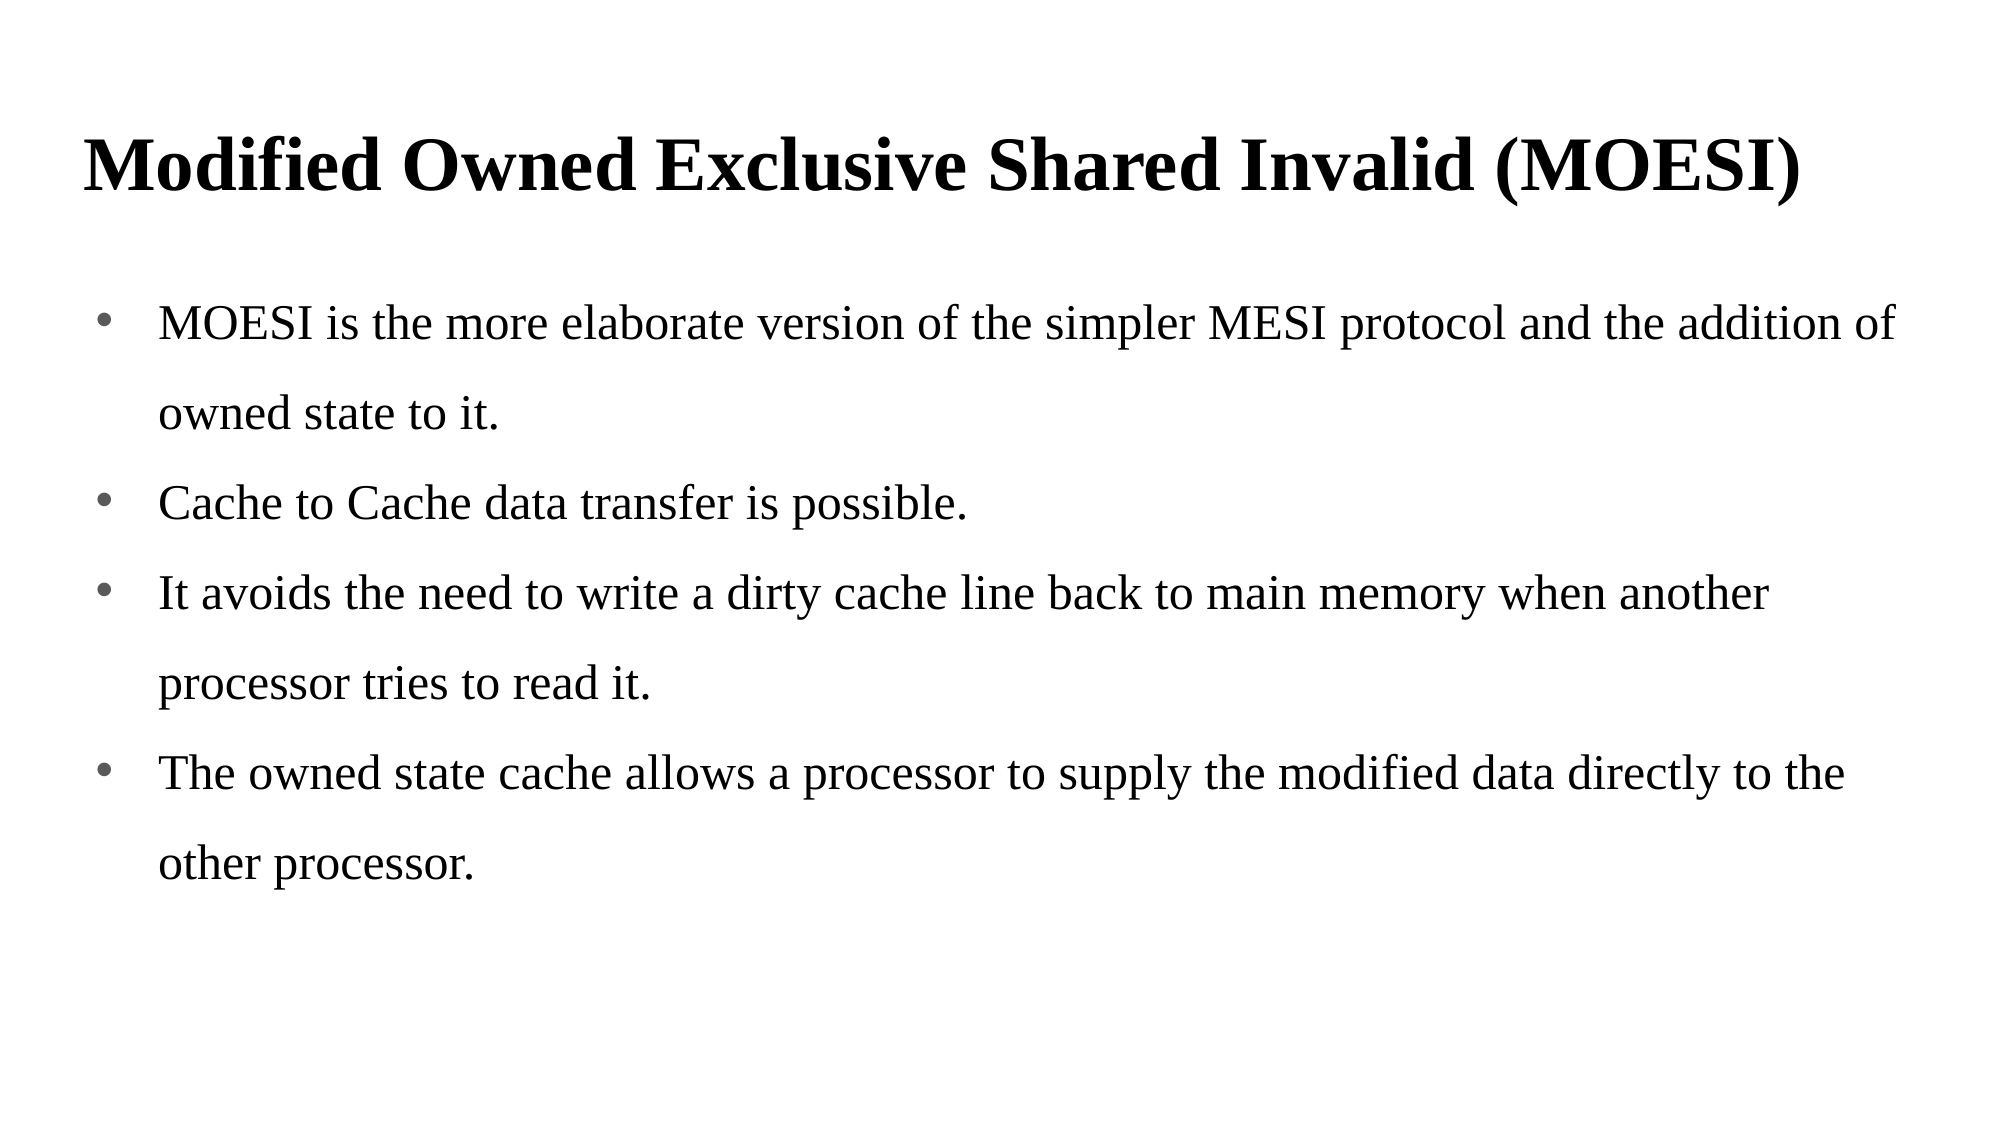

# Modified Owned Exclusive Shared Invalid (MOESI)
MOESI is the more elaborate version of the simpler MESI protocol and the addition of owned state to it.
Cache to Cache data transfer is possible.
It avoids the need to write a dirty cache line back to main memory when another processor tries to read it.
The owned state cache allows a processor to supply the modified data directly to the other processor.